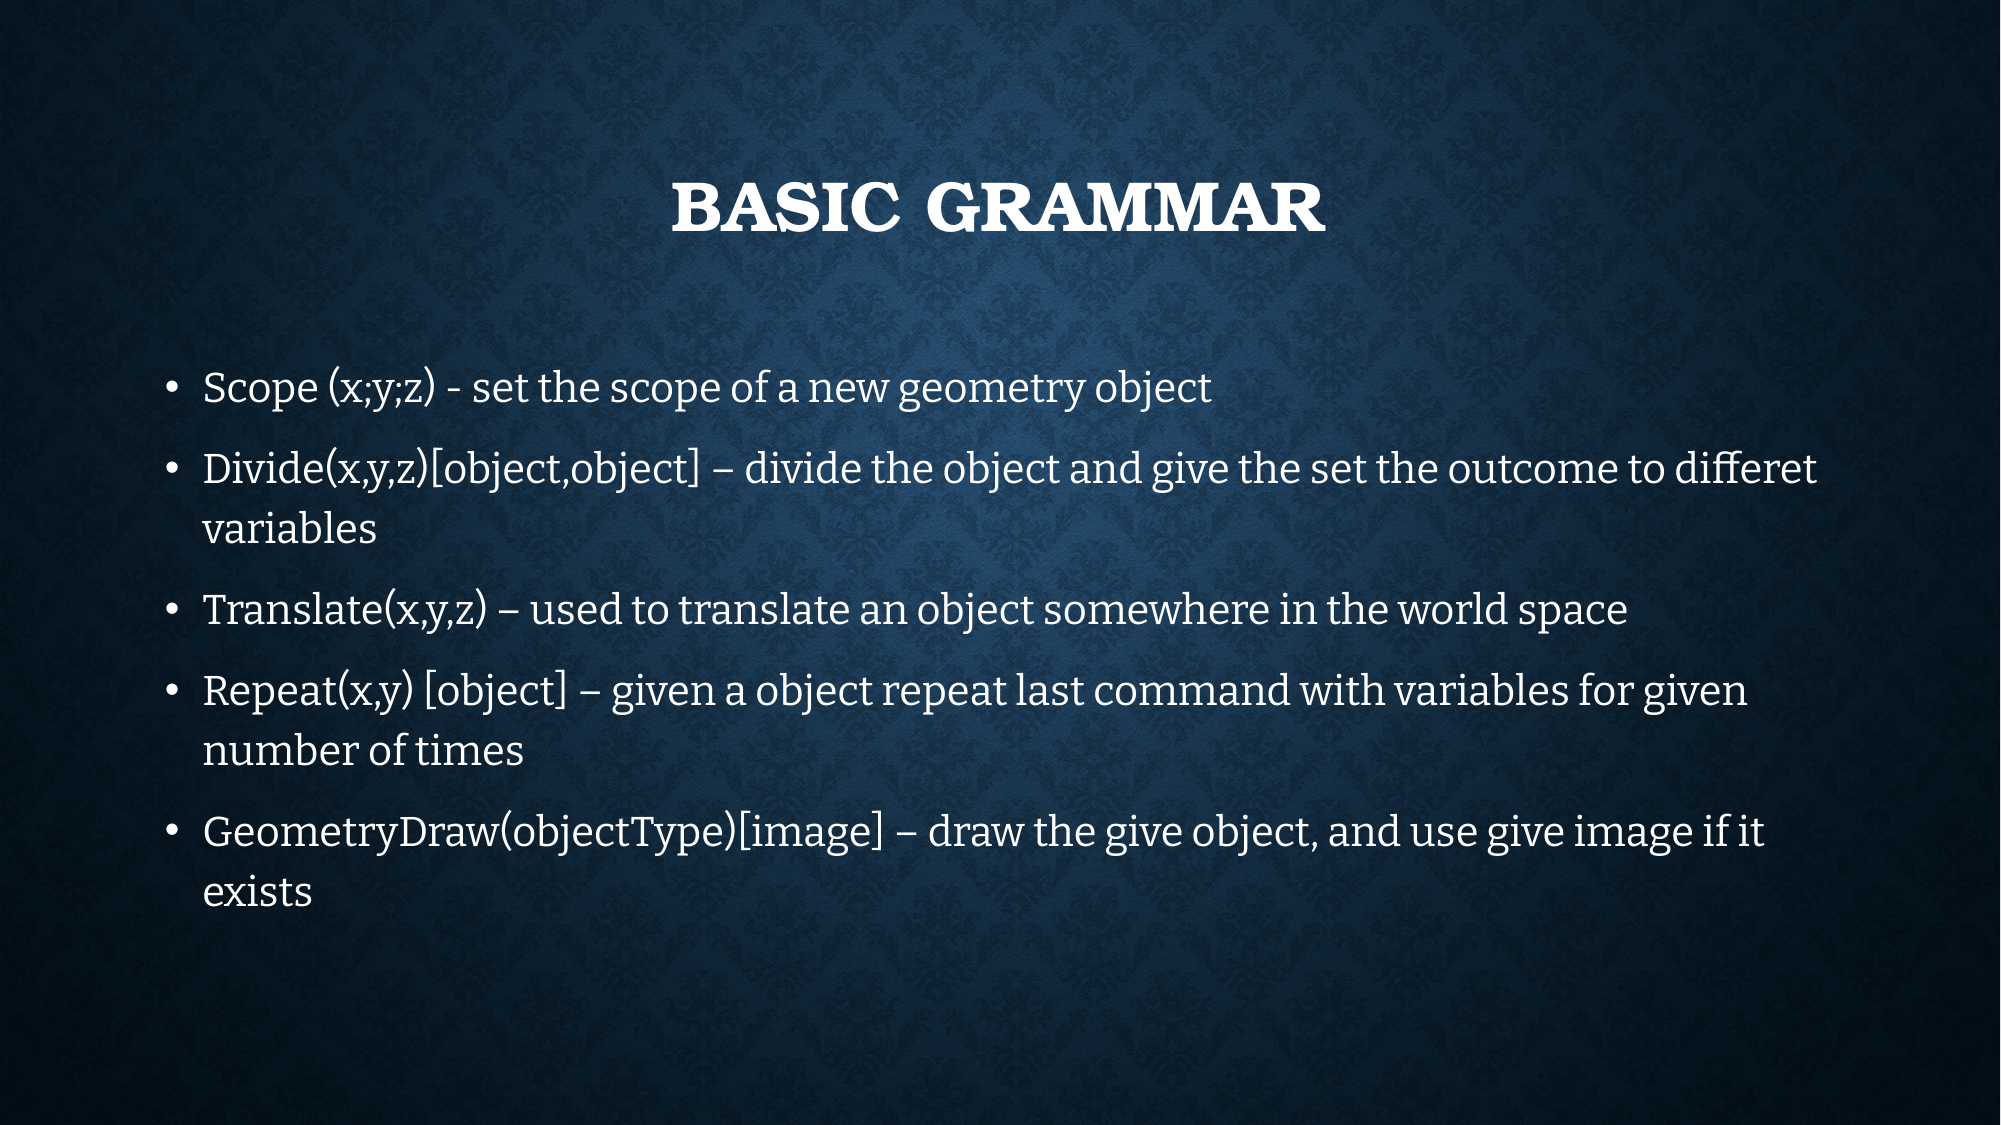

# Basic Grammar
Scope (x;y;z) - set the scope of a new geometry object
Divide(x,y,z)[object,object] – divide the object and give the set the outcome to differet variables
Translate(x,y,z) – used to translate an object somewhere in the world space
Repeat(x,y) [object] – given a object repeat last command with variables for given number of times
GeometryDraw(objectType)[image] – draw the give object, and use give image if it exists